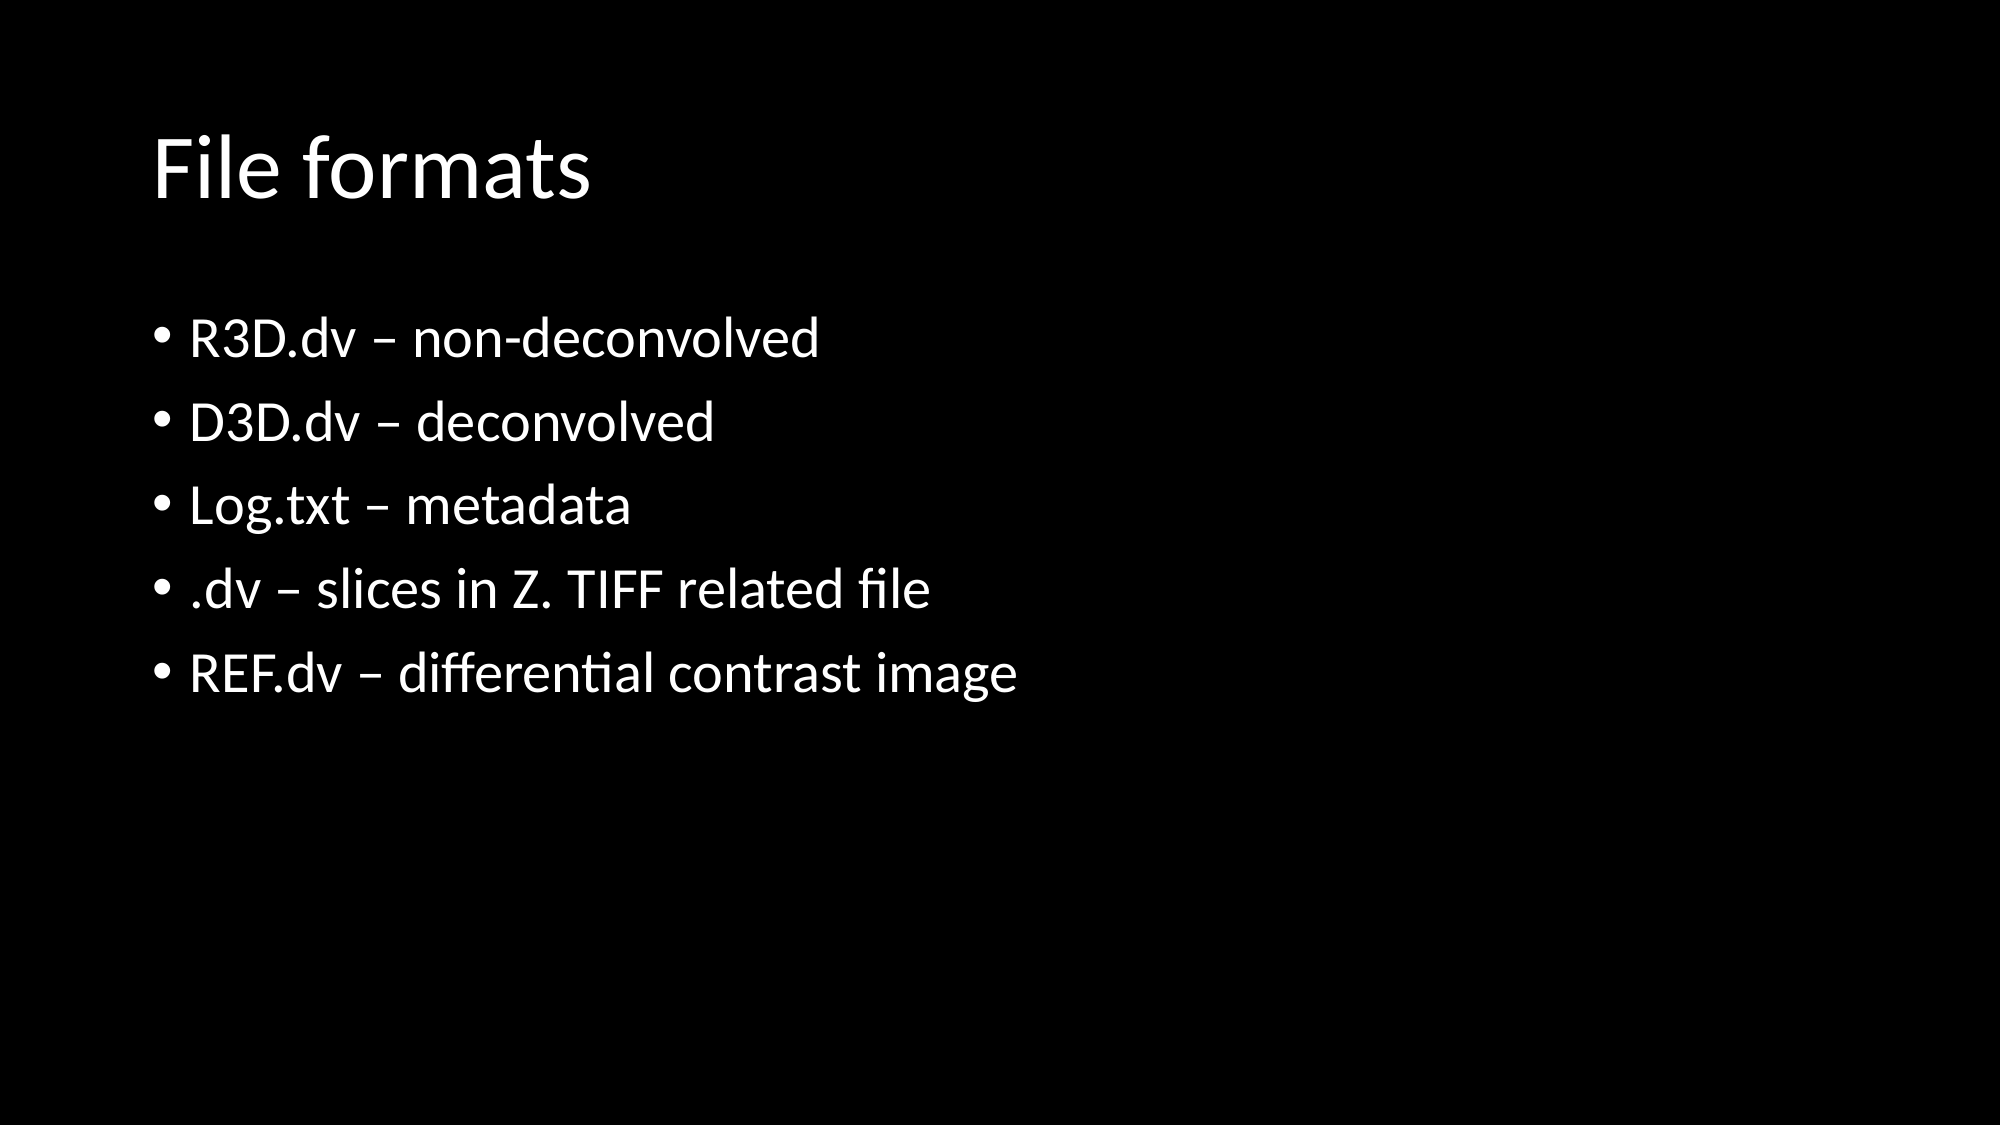

# File formats
R3D.dv – non-deconvolved
D3D.dv – deconvolved
Log.txt – metadata
.dv – slices in Z. TIFF related file
REF.dv – differential contrast image